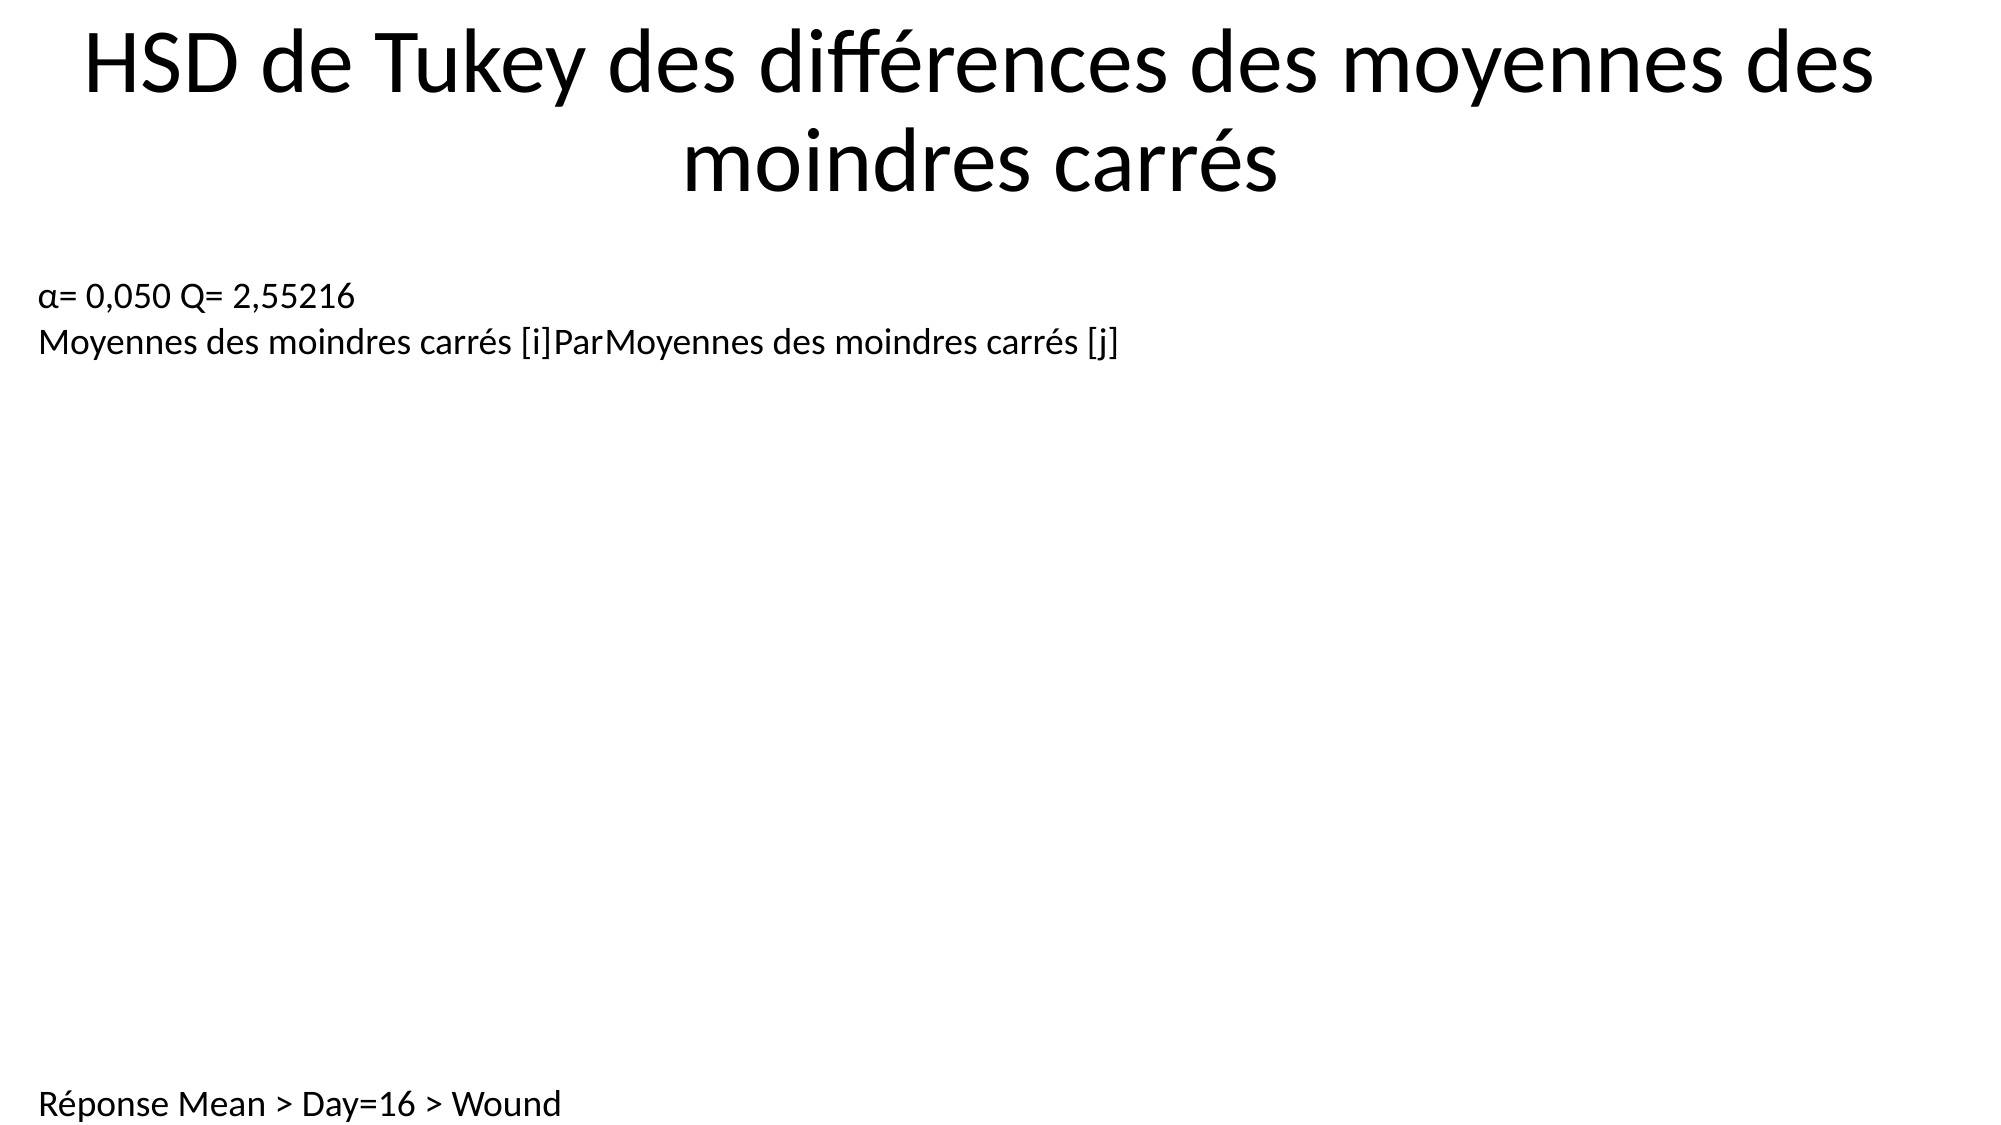

# HSD de Tukey des différences des moyennes des moindres carrés
α=
0,050
Q=
2,55216
Moyennes des moindres carrés [i]
Par
Moyennes des moindres carrés [j]
Réponse Mean > Day=16 > Wound